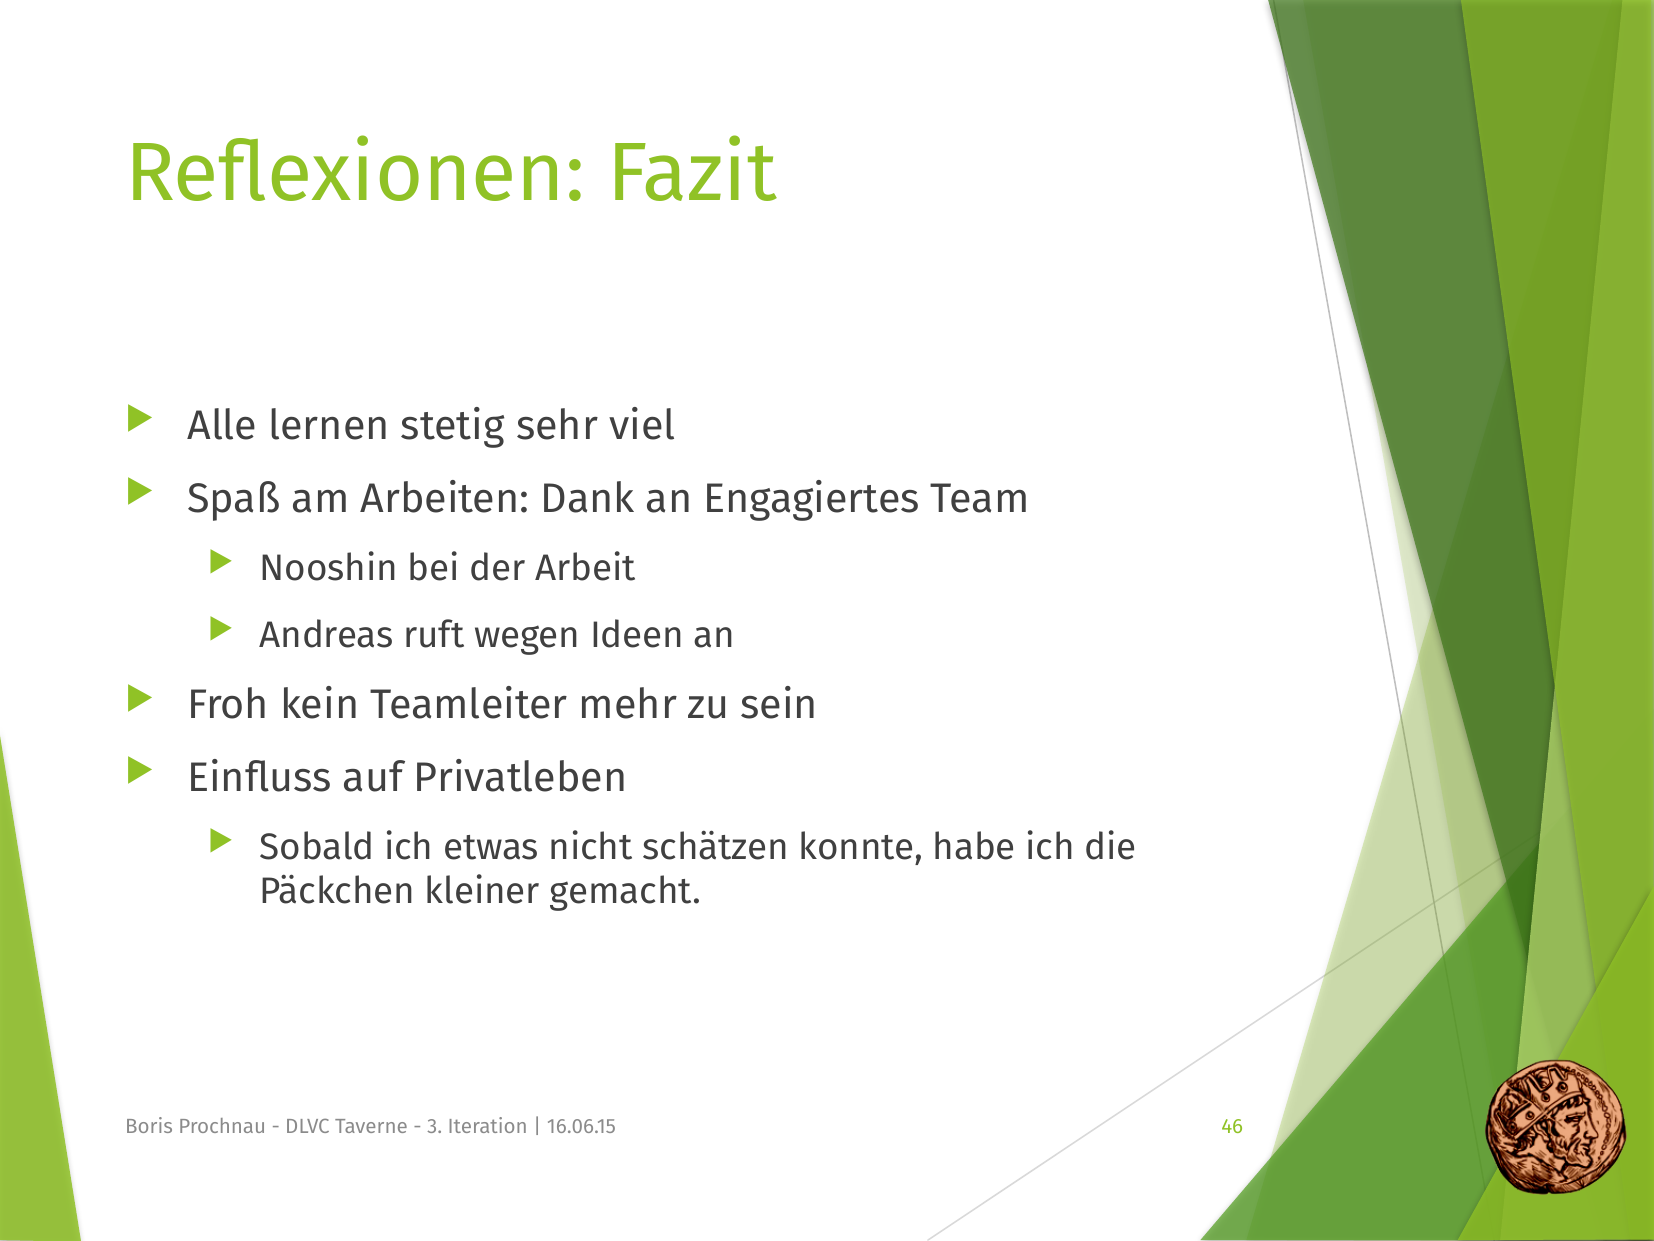

# Reflexionen: Fazit
Alle lernen stetig sehr viel
Spaß am Arbeiten: Dank an Engagiertes Team
Nooshin bei der Arbeit
Andreas ruft wegen Ideen an
Froh kein Teamleiter mehr zu sein
Einfluss auf Privatleben
Sobald ich etwas nicht schätzen konnte, habe ich die Päckchen kleiner gemacht.
Boris Prochnau - DLVC Taverne - 3. Iteration | 16.06.15
46